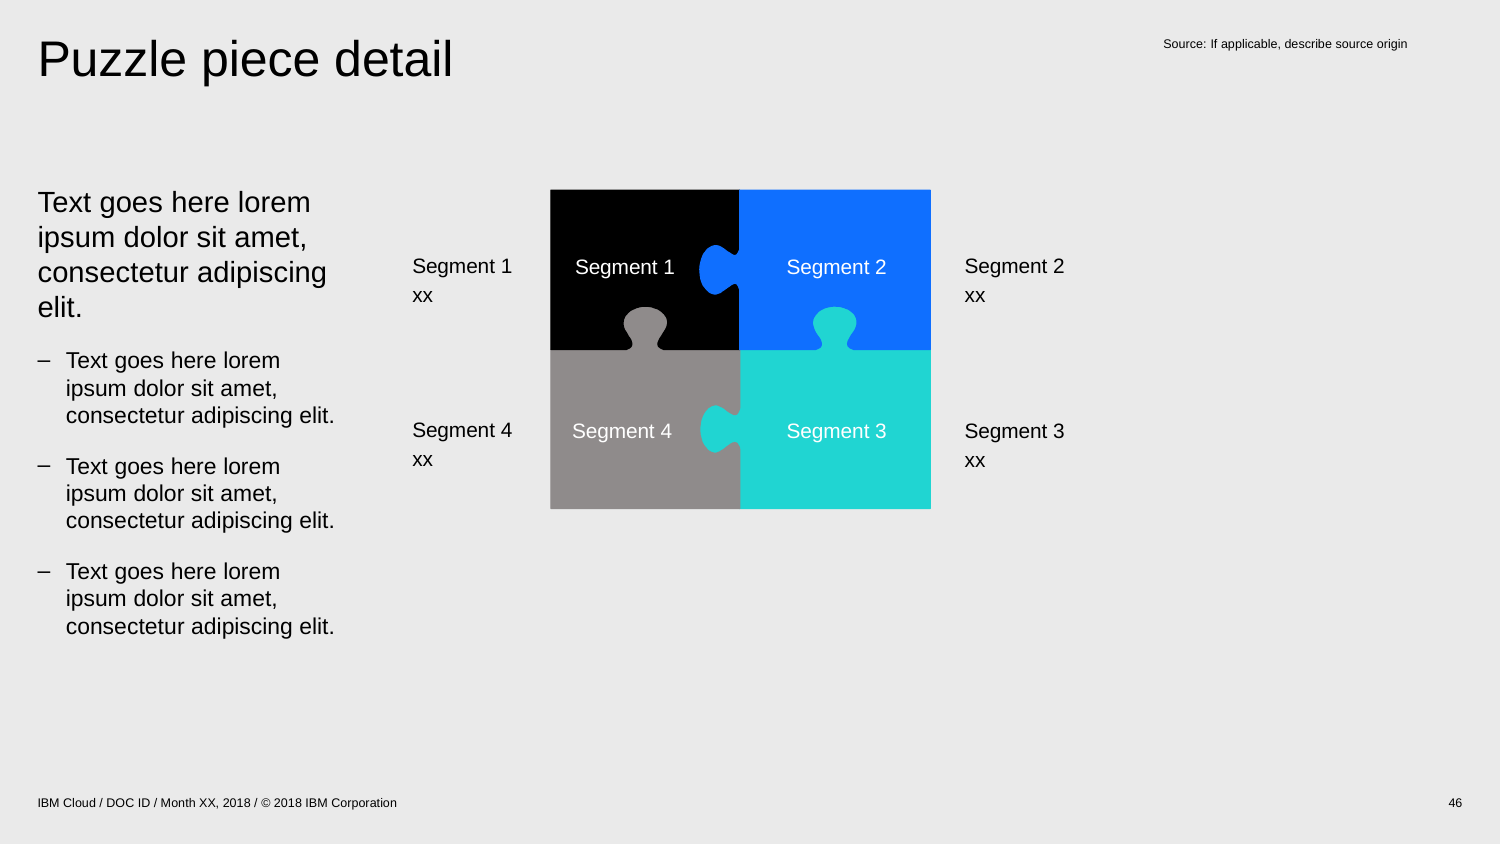

Source:	If applicable, describe source origin
# Puzzle piece detail
Text goes here lorem ipsum dolor sit amet, consectetur adipiscing elit.
Text goes here lorem ipsum dolor sit amet, consectetur adipiscing elit.
Text goes here lorem ipsum dolor sit amet, consectetur adipiscing elit.
Text goes here lorem ipsum dolor sit amet, consectetur adipiscing elit.

Segment 1
xx
Segment 2
xx
Segment 1
Segment 2

Segment 4
xx
Segment 3
xx
Segment 4
Segment 3
IBM Cloud / DOC ID / Month XX, 2018 / © 2018 IBM Corporation
46